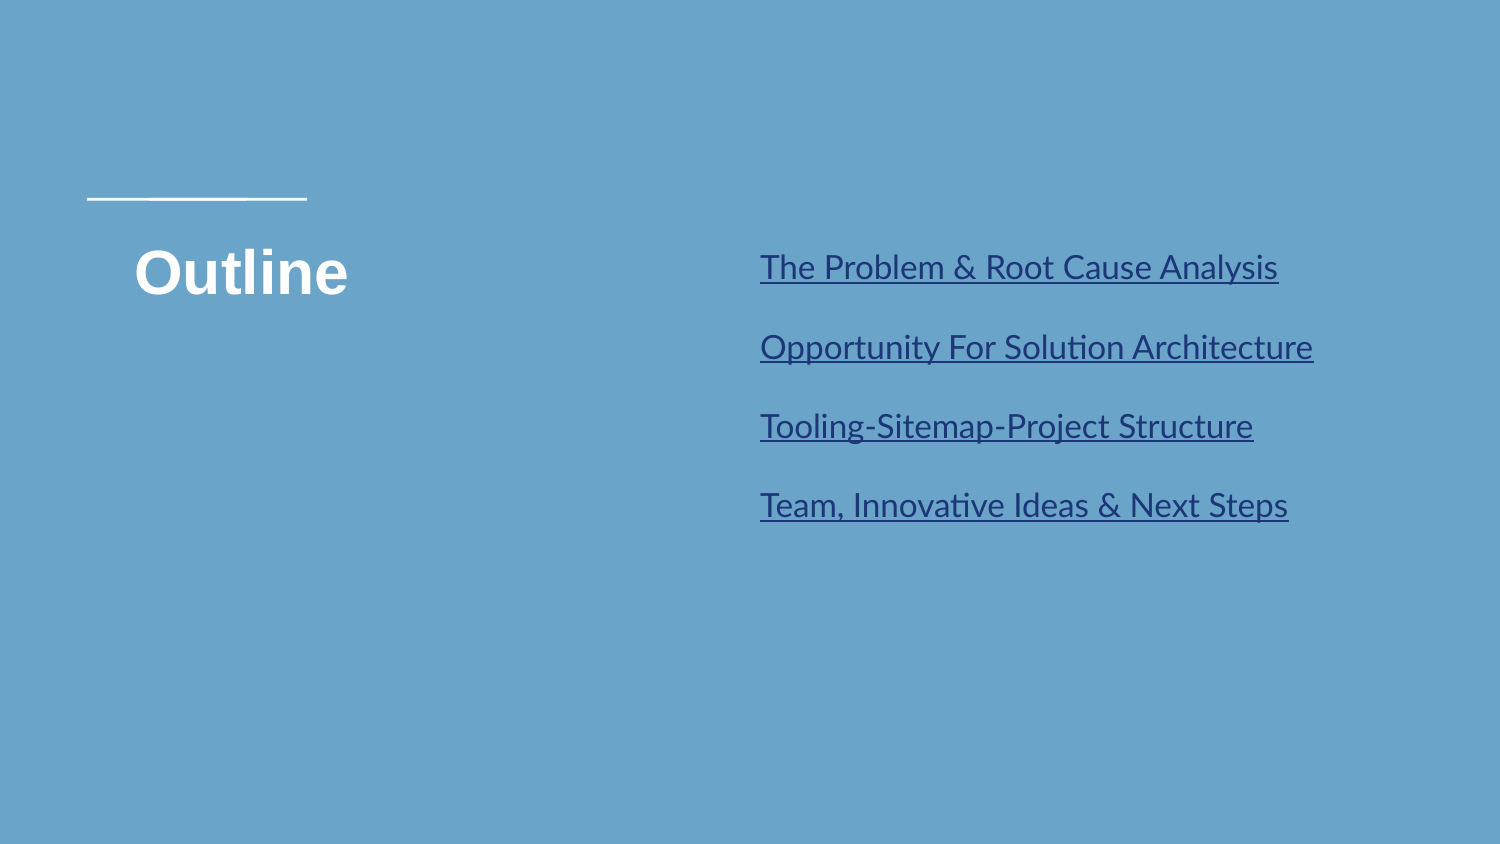

# Outline
The Problem & Root Cause Analysis
Opportunity For Solution Architecture
Tooling-Sitemap-Project Structure
Team, Innovative Ideas & Next Steps